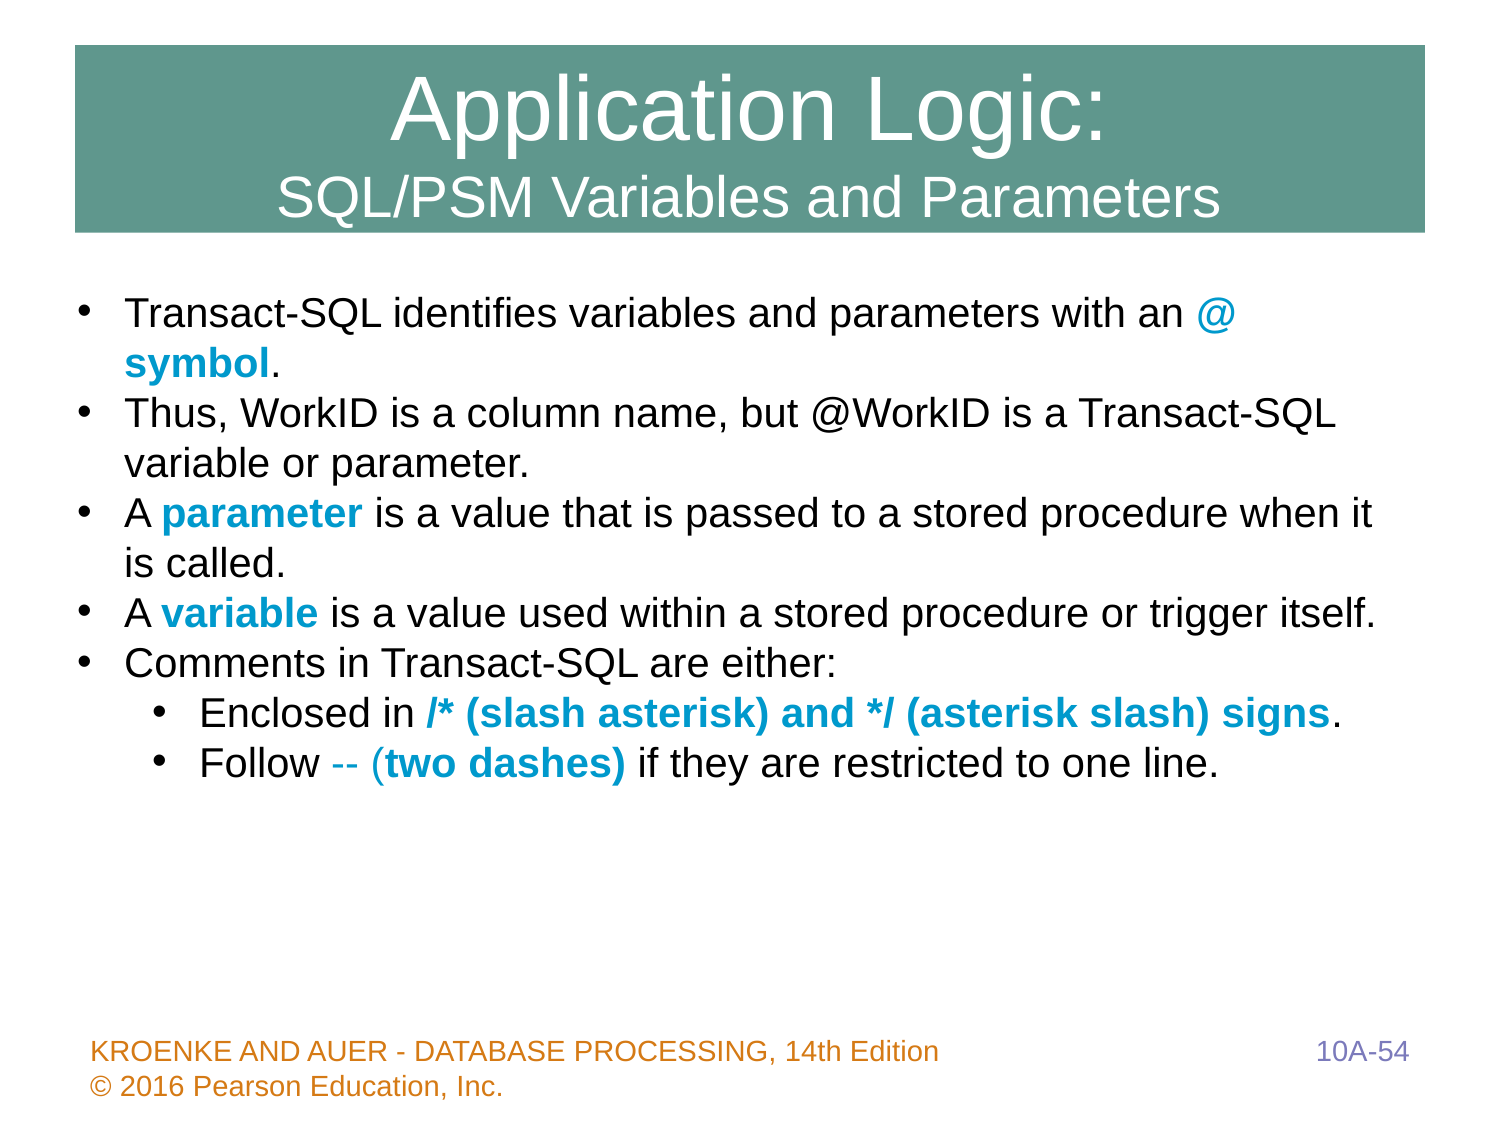

# Application Logic: SQL/PSM Variables and Parameters
Transact-SQL identifies variables and parameters with an @ symbol.
Thus, WorkID is a column name, but @WorkID is a Transact-SQL variable or parameter.
A parameter is a value that is passed to a stored procedure when it is called.
A variable is a value used within a stored procedure or trigger itself.
Comments in Transact-SQL are either:
Enclosed in /* (slash asterisk) and */ (asterisk slash) signs.
Follow -- (two dashes) if they are restricted to one line.
10A-54

KROENKE AND AUER - DATABASE PROCESSING, 14th Edition © 2016 Pearson Education, Inc.